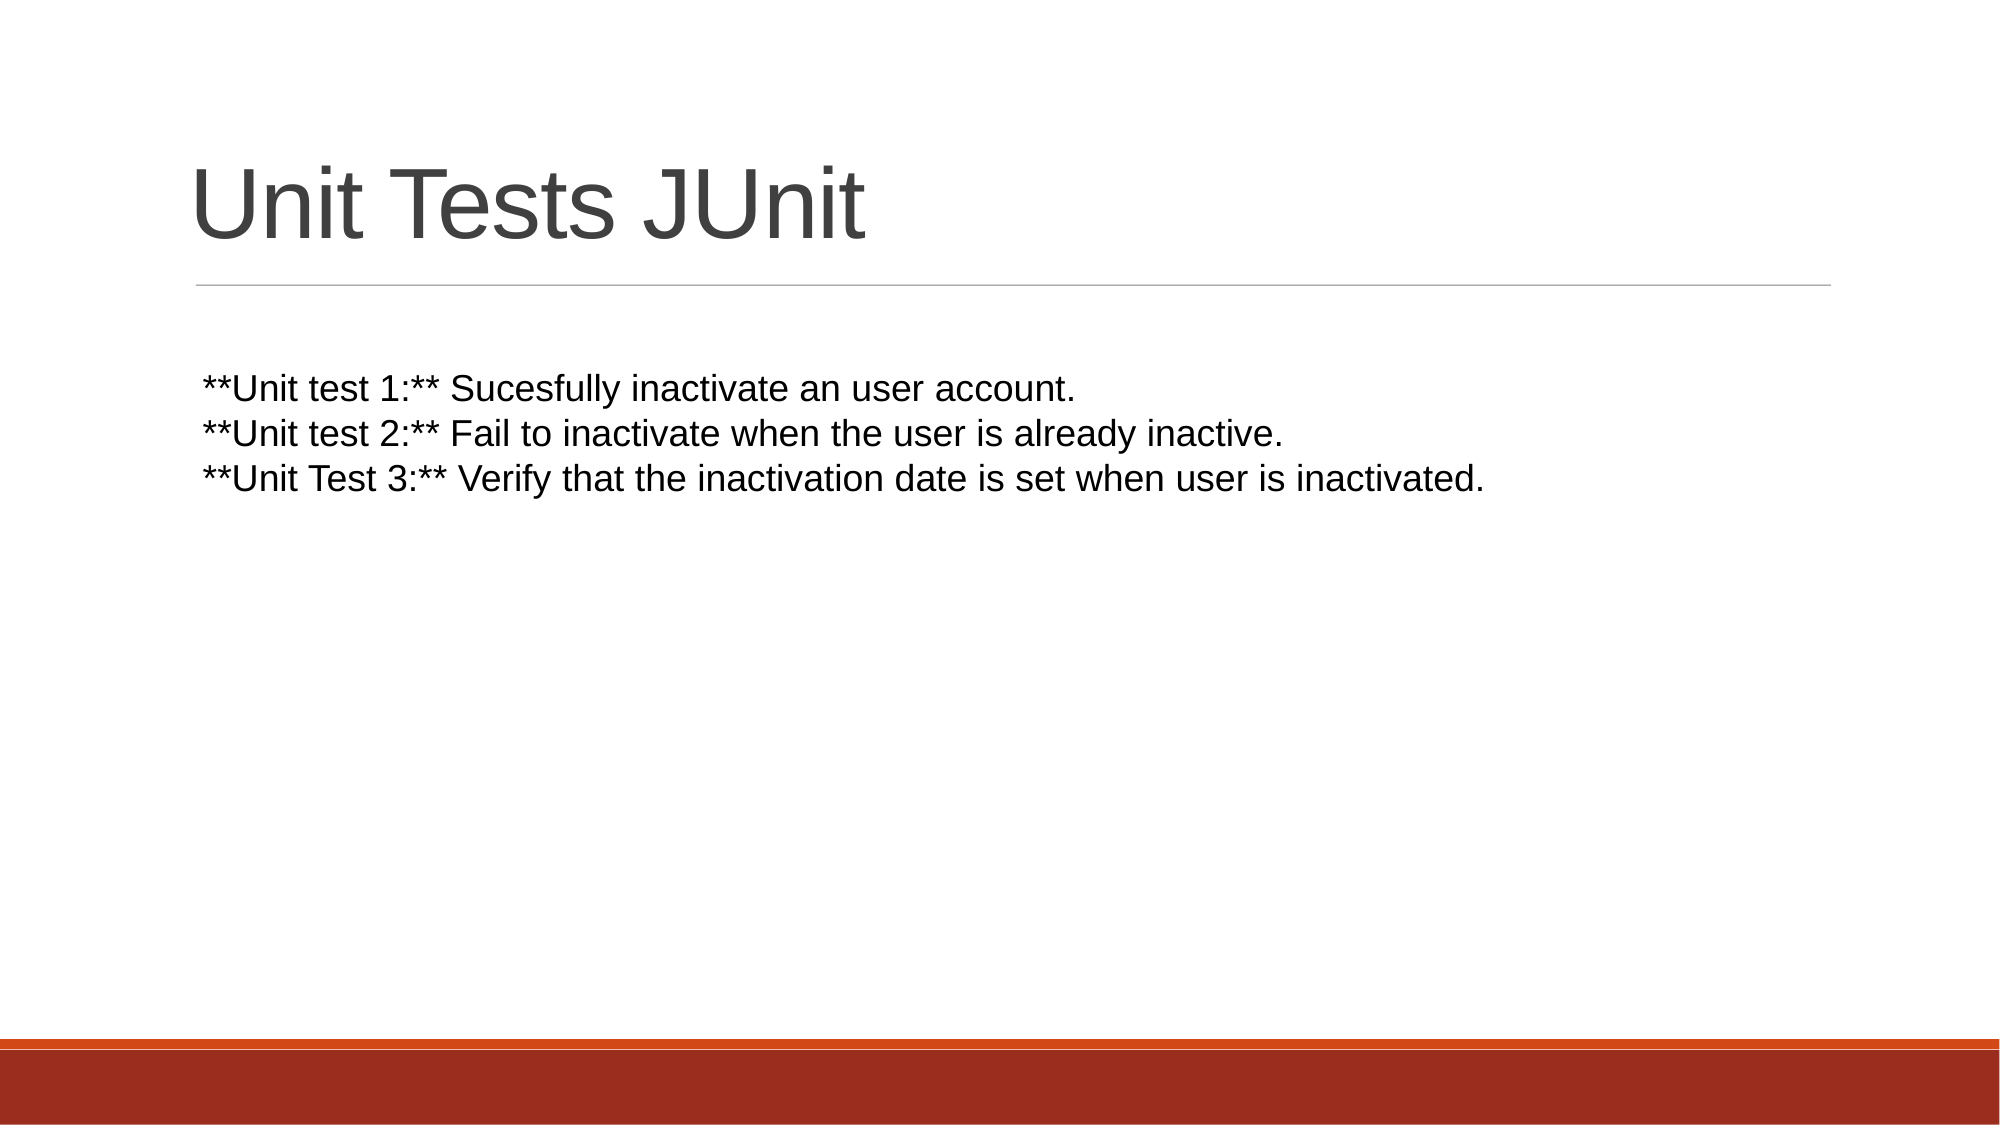

Unit Tests JUnit
**Unit test 1:** Sucesfully inactivate an user account.
**Unit test 2:** Fail to inactivate when the user is already inactive.
**Unit Test 3:** Verify that the inactivation date is set when user is inactivated.